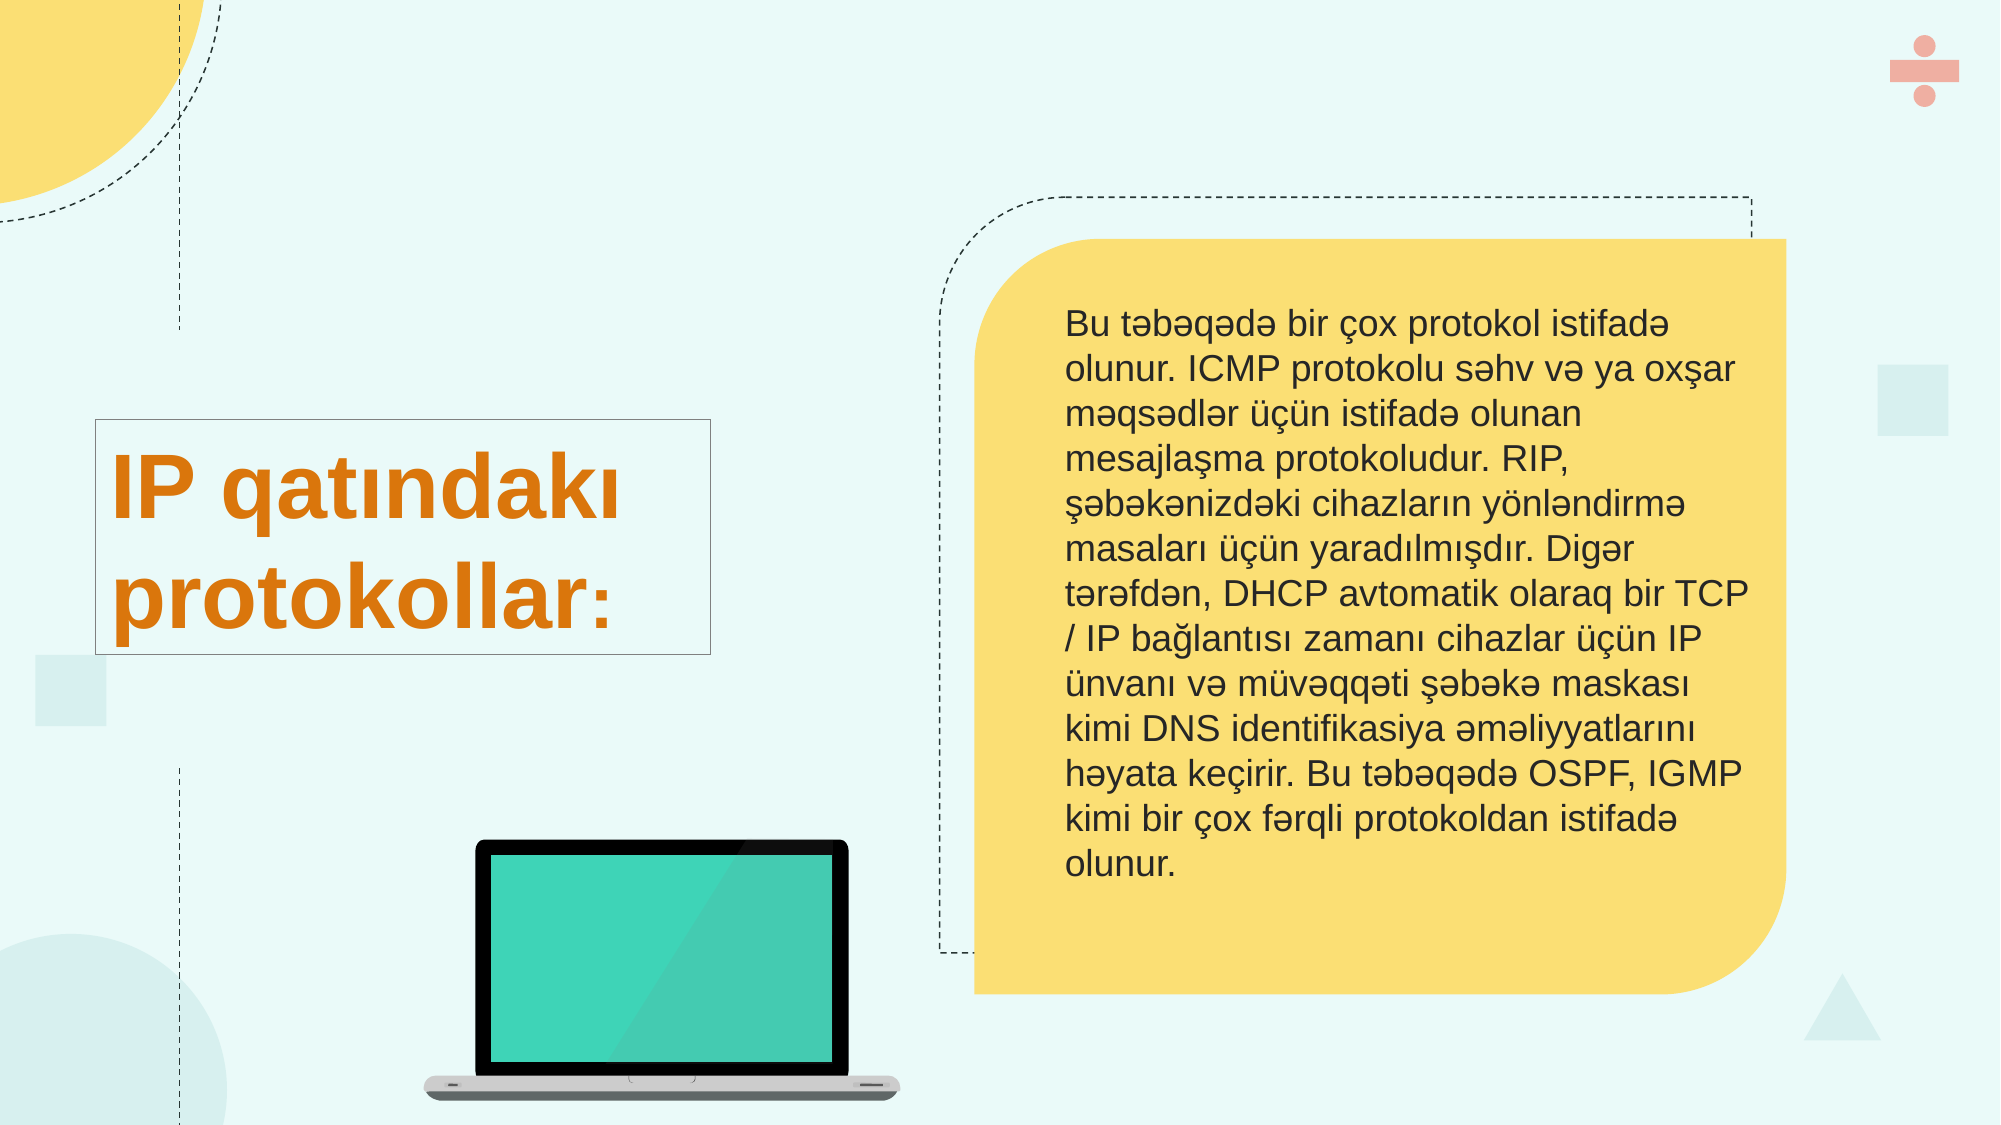

Bu təbəqədə bir çox protokol istifadə olunur. ICMP protokolu səhv və ya oxşar məqsədlər üçün istifadə olunan mesajlaşma protokoludur. RIP, şəbəkənizdəki cihazların yönləndirmə masaları üçün yaradılmışdır. Digər tərəfdən, DHCP avtomatik olaraq bir TCP / IP bağlantısı zamanı cihazlar üçün IP ünvanı və müvəqqəti şəbəkə maskası kimi DNS identifikasiya əməliyyatlarını həyata keçirir. Bu təbəqədə OSPF, IGMP kimi bir çox fərqli protokoldan istifadə olunur.

IP qatındakı protokollar: